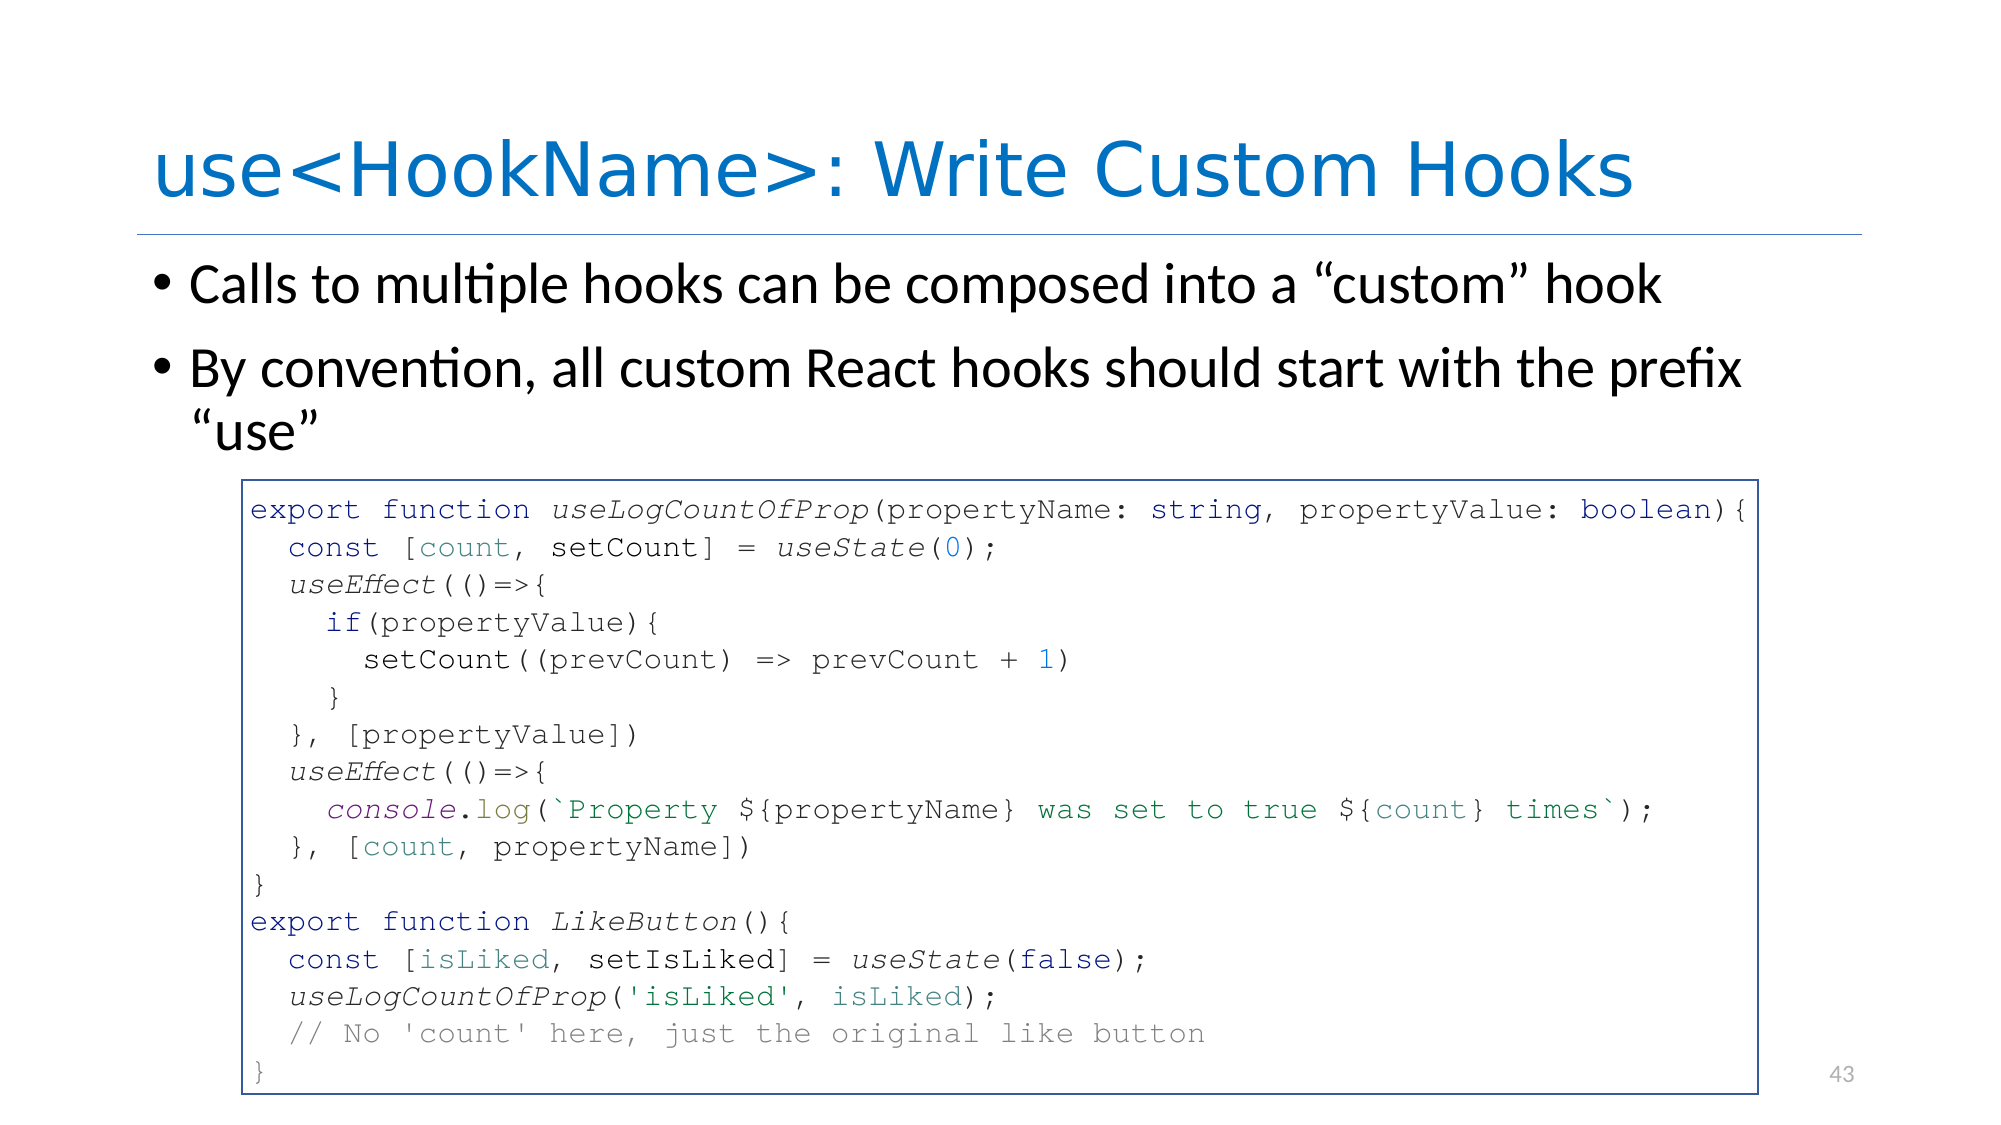

# use<HookName>: Write Custom Hooks
Calls to multiple hooks can be composed into a “custom” hook
By convention, all custom React hooks should start with the prefix “use”
export function useLogCountOfProp(propertyName: string, propertyValue: boolean){
  const [count, setCount] = useState(0);
  useEffect(()=>{
    if(propertyValue){
      setCount((prevCount) => prevCount + 1)
    }
  }, [propertyValue])
  useEffect(()=>{
    console.log(`Property ${propertyName} was set to true ${count} times`);
  }, [count, propertyName])
}
export function LikeButton(){
  const [isLiked, setIsLiked] = useState(false);
  useLogCountOfProp('isLiked', isLiked);
  // No 'count' here, just the original like button
}
43